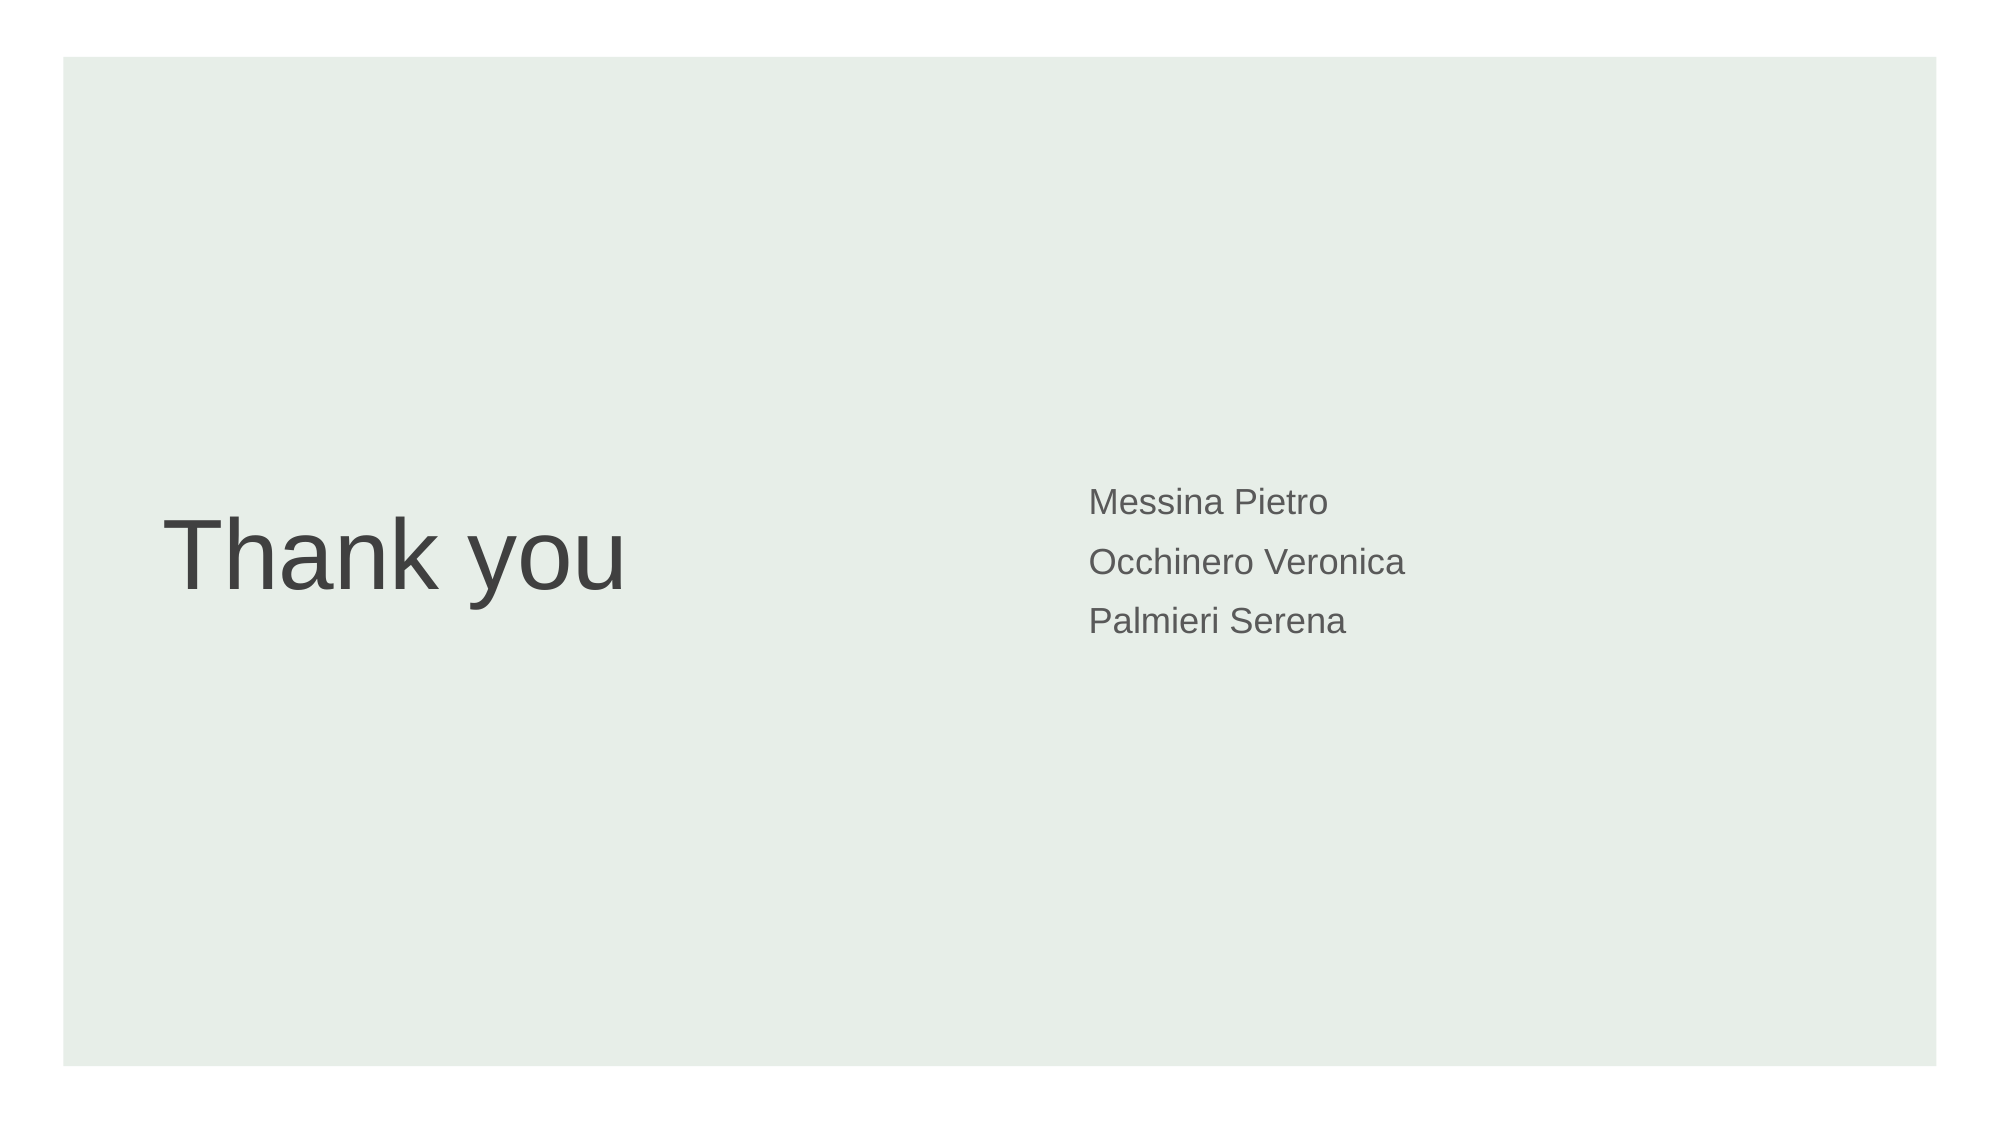

# Thank you
Messina Pietro
Occhinero Veronica
Palmieri Serena